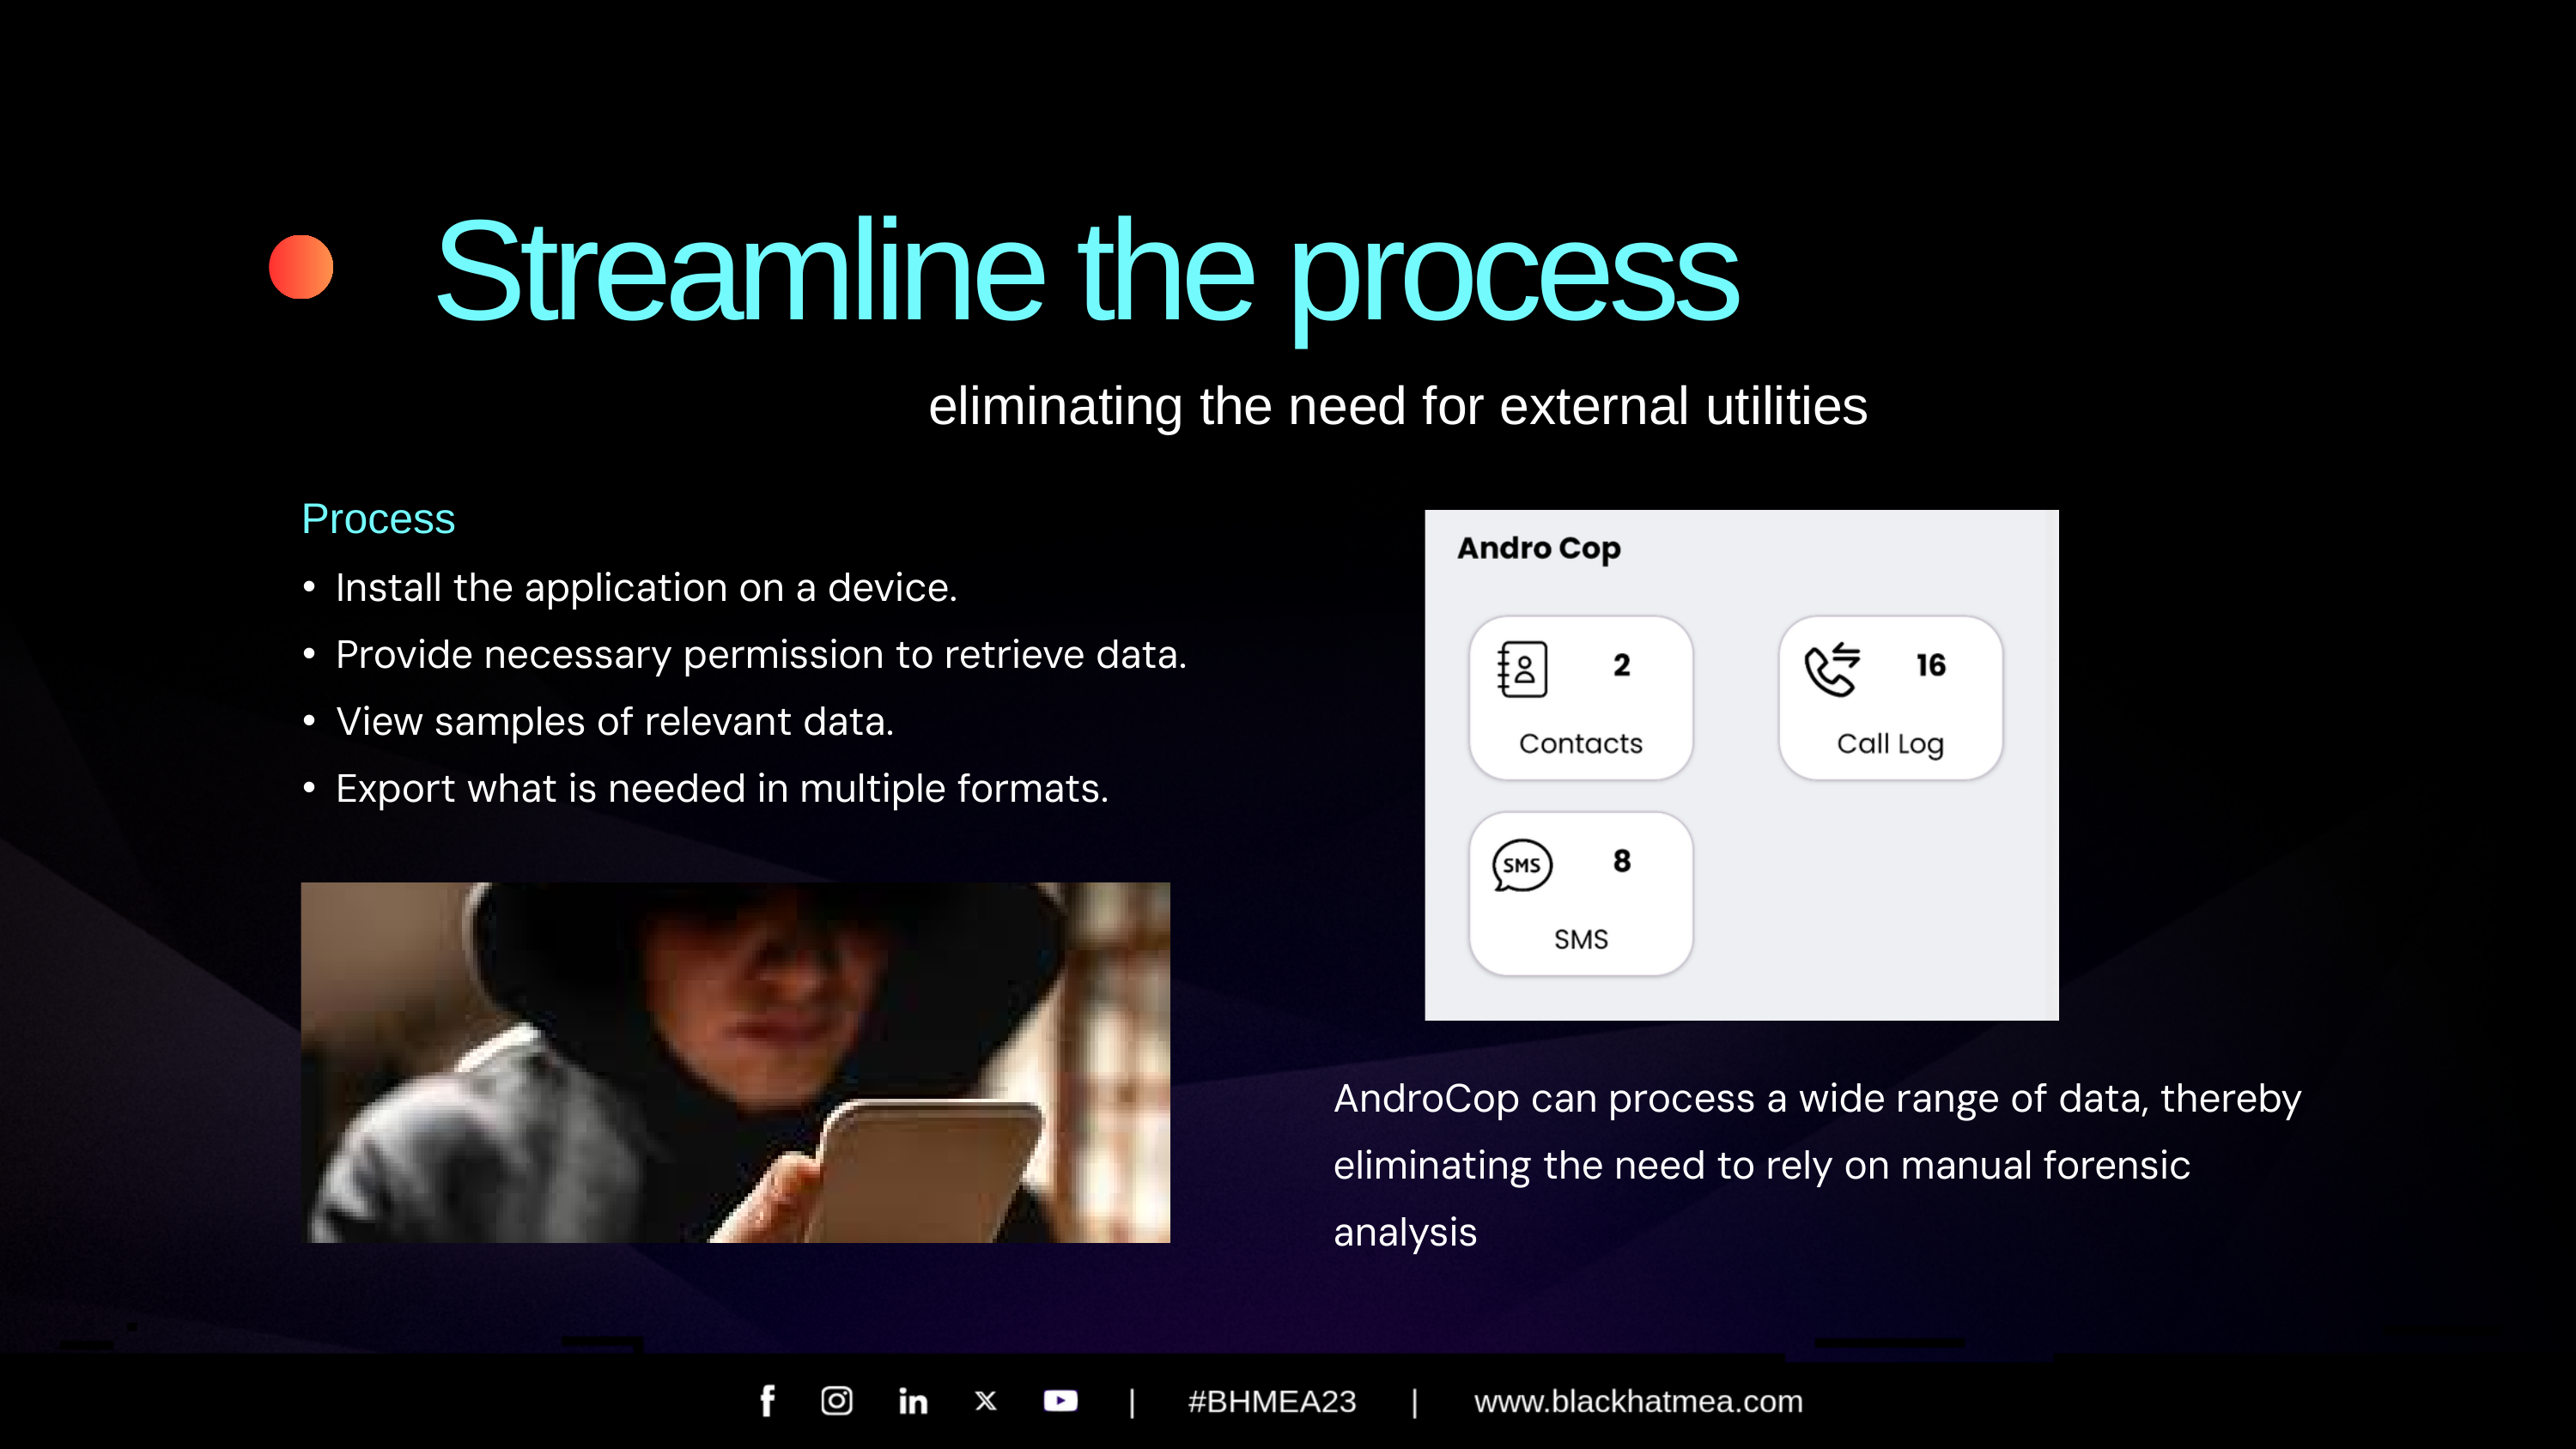

Streamline the process

eliminating the need for external utilities
Process

Install the application on a device.
Provide necessary permission to retrieve data.
View samples of relevant data.
Export what is needed in multiple formats.

AndroCop can process a wide range of data, thereby eliminating the need to rely on manual forensic analysis